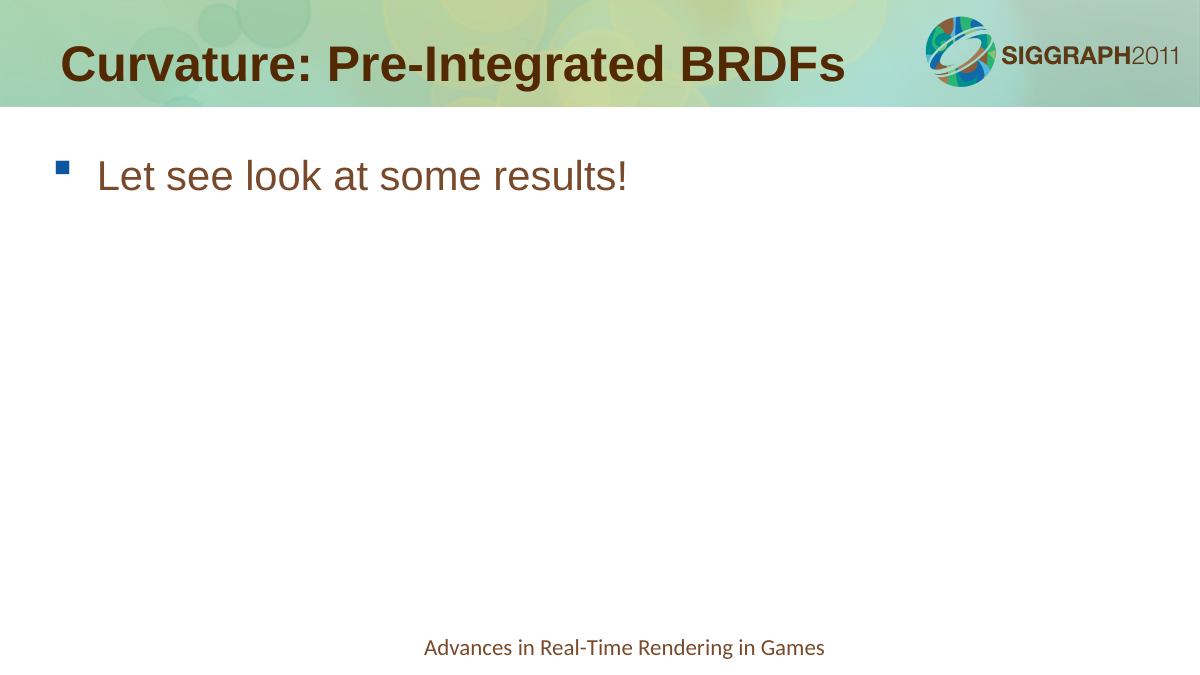

Curvature: Pre-Integrated BRDFs
Let see look at some results!